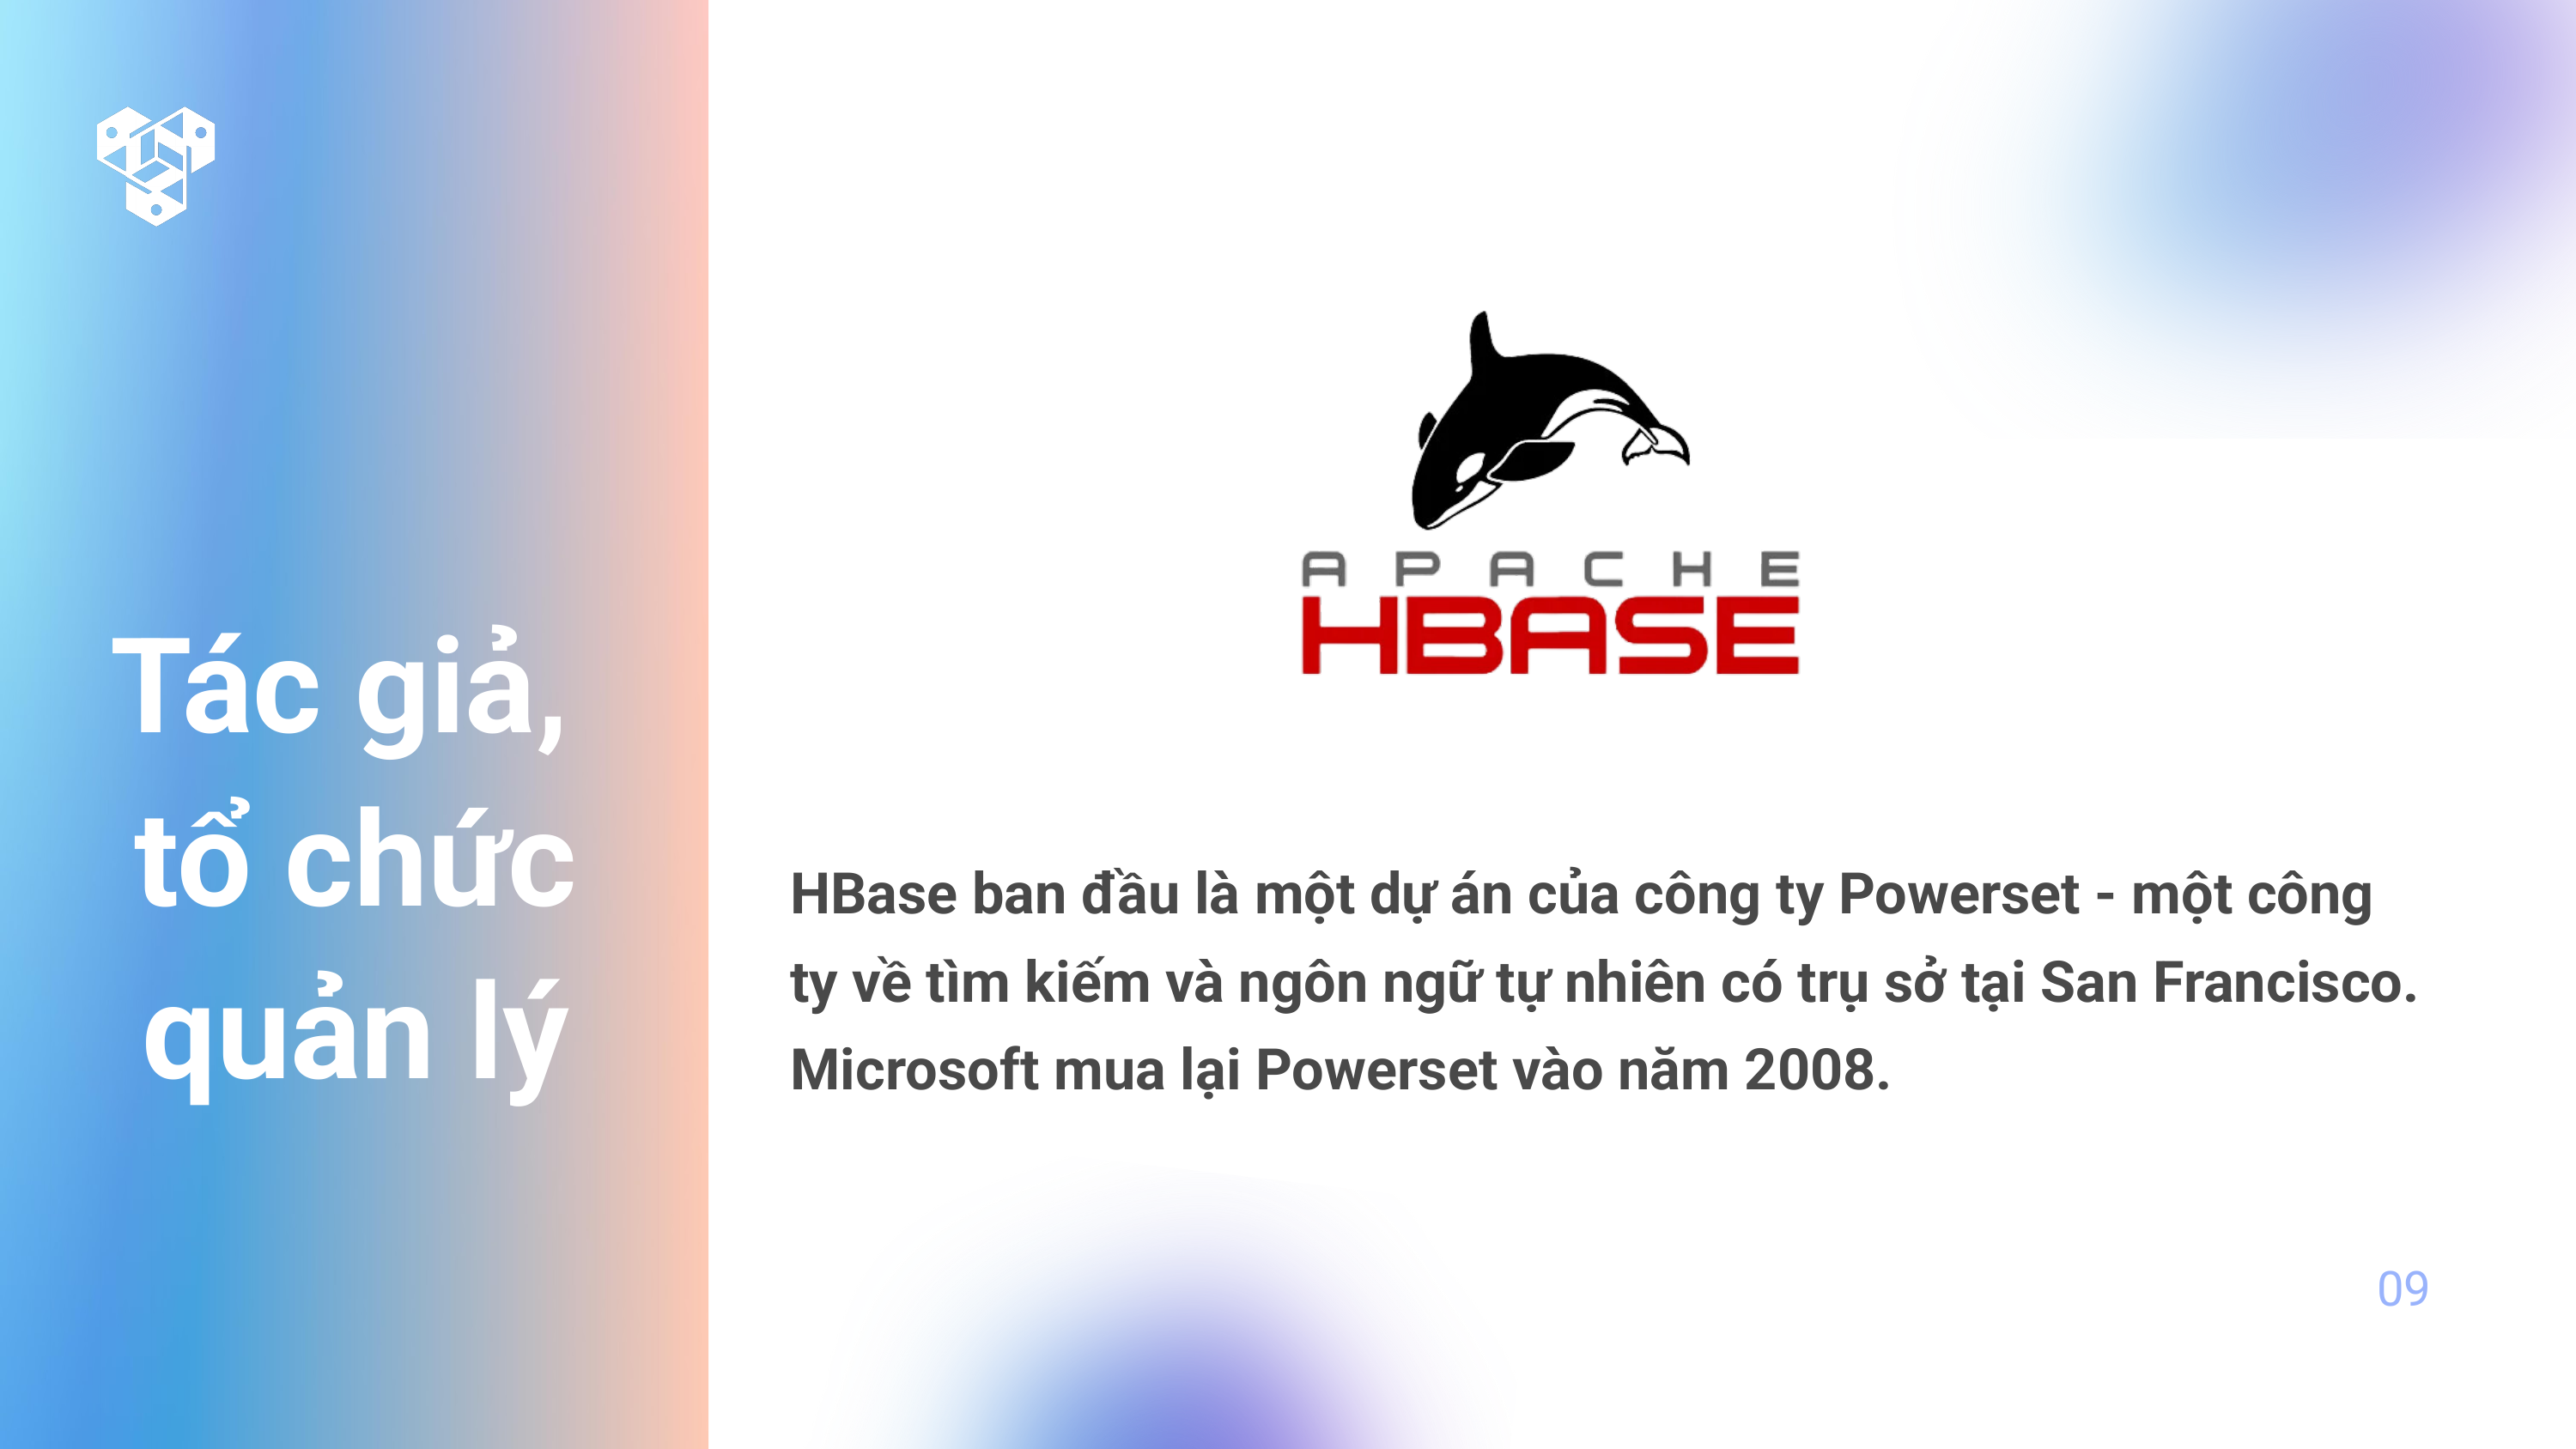

Tác giả,
tổ chức quản lý
HBase ban đầu là một dự án của công ty Powerset - một công ty về tìm kiếm và ngôn ngữ tự nhiên có trụ sở tại San Francisco. Microsoft mua lại Powerset vào năm 2008.

09